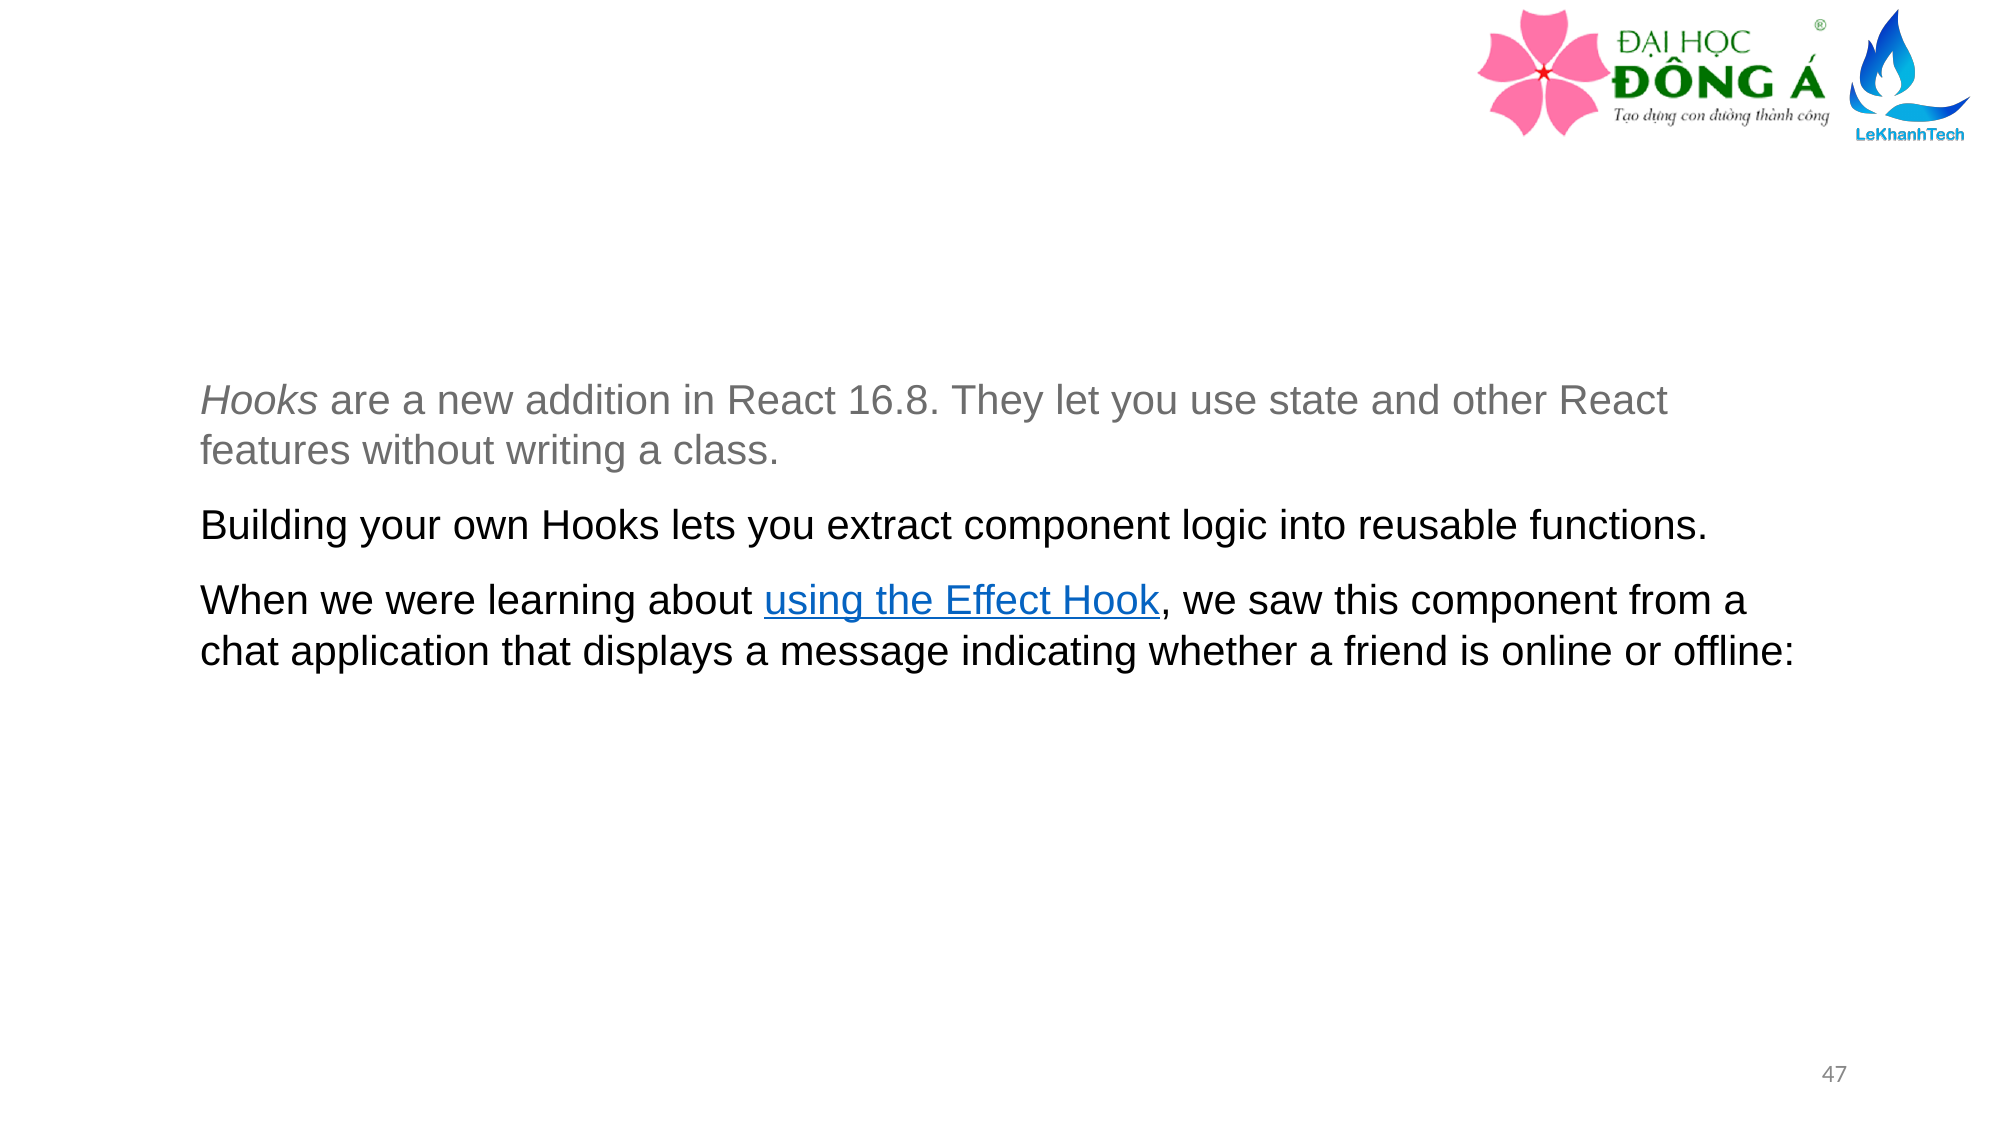

Hooks are a new addition in React 16.8. They let you use state and other React features without writing a class.
Building your own Hooks lets you extract component logic into reusable functions.
When we were learning about using the Effect Hook, we saw this component from a chat application that displays a message indicating whether a friend is online or offline:
47